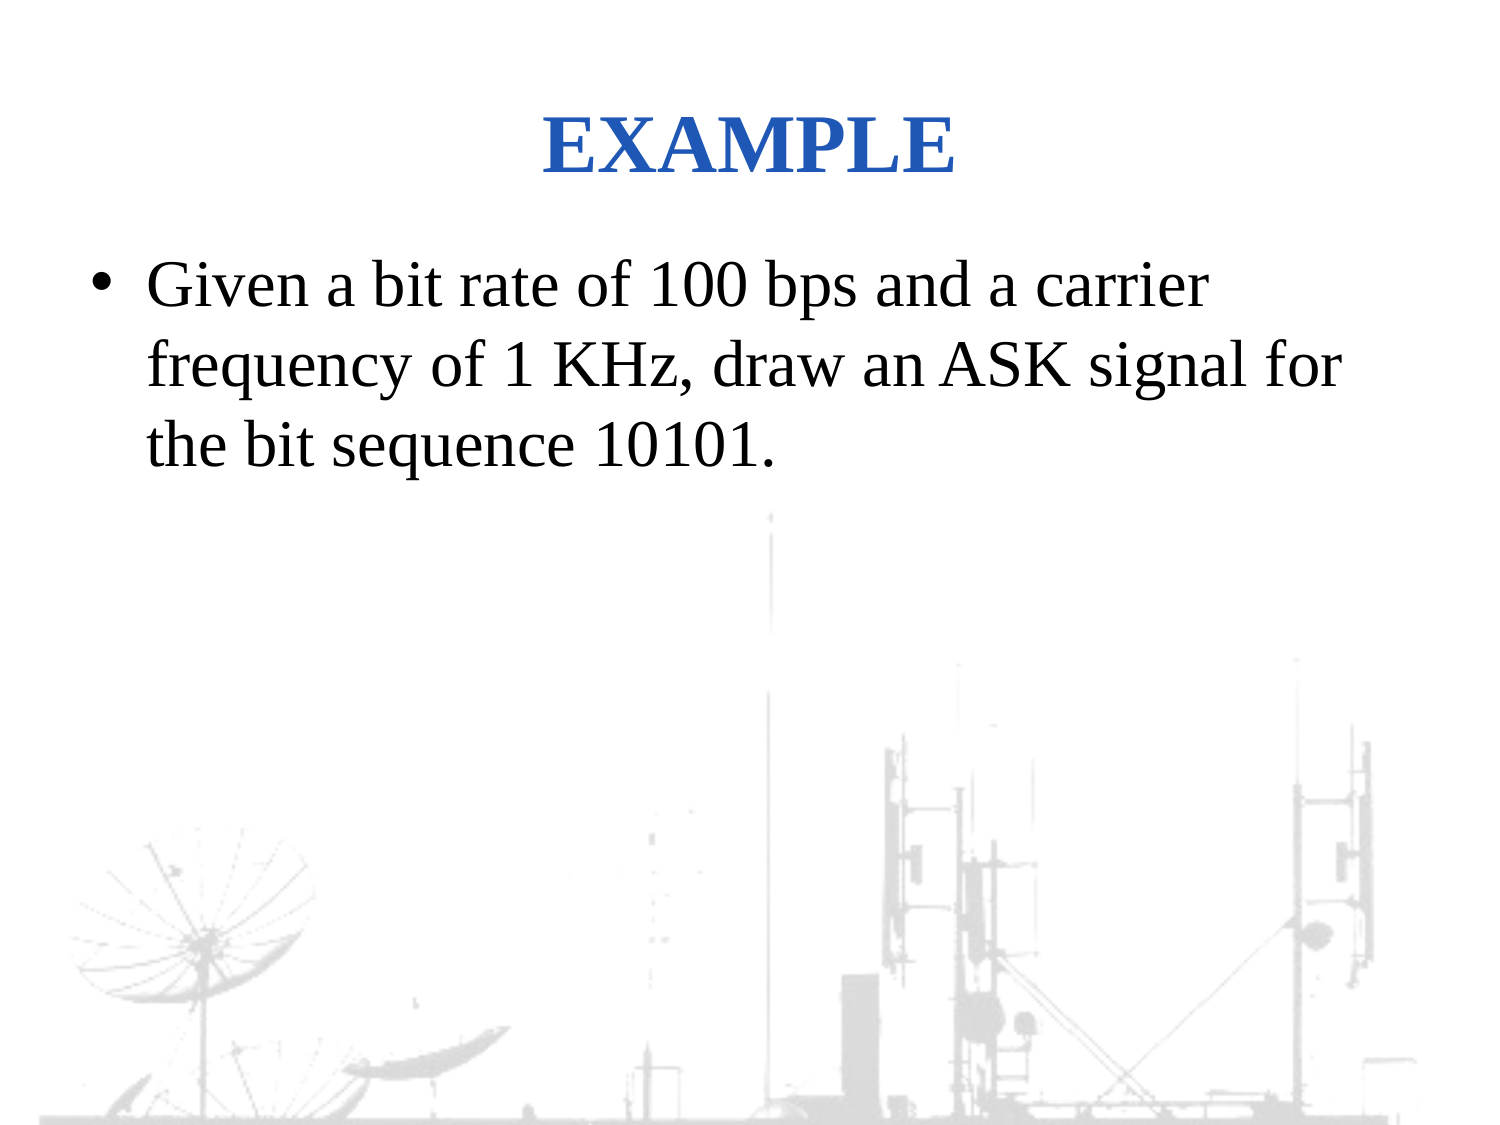

# Example
Given a bit rate of 100 bps and a carrier frequency of 1 KHz, draw an ASK signal for the bit sequence 10101.